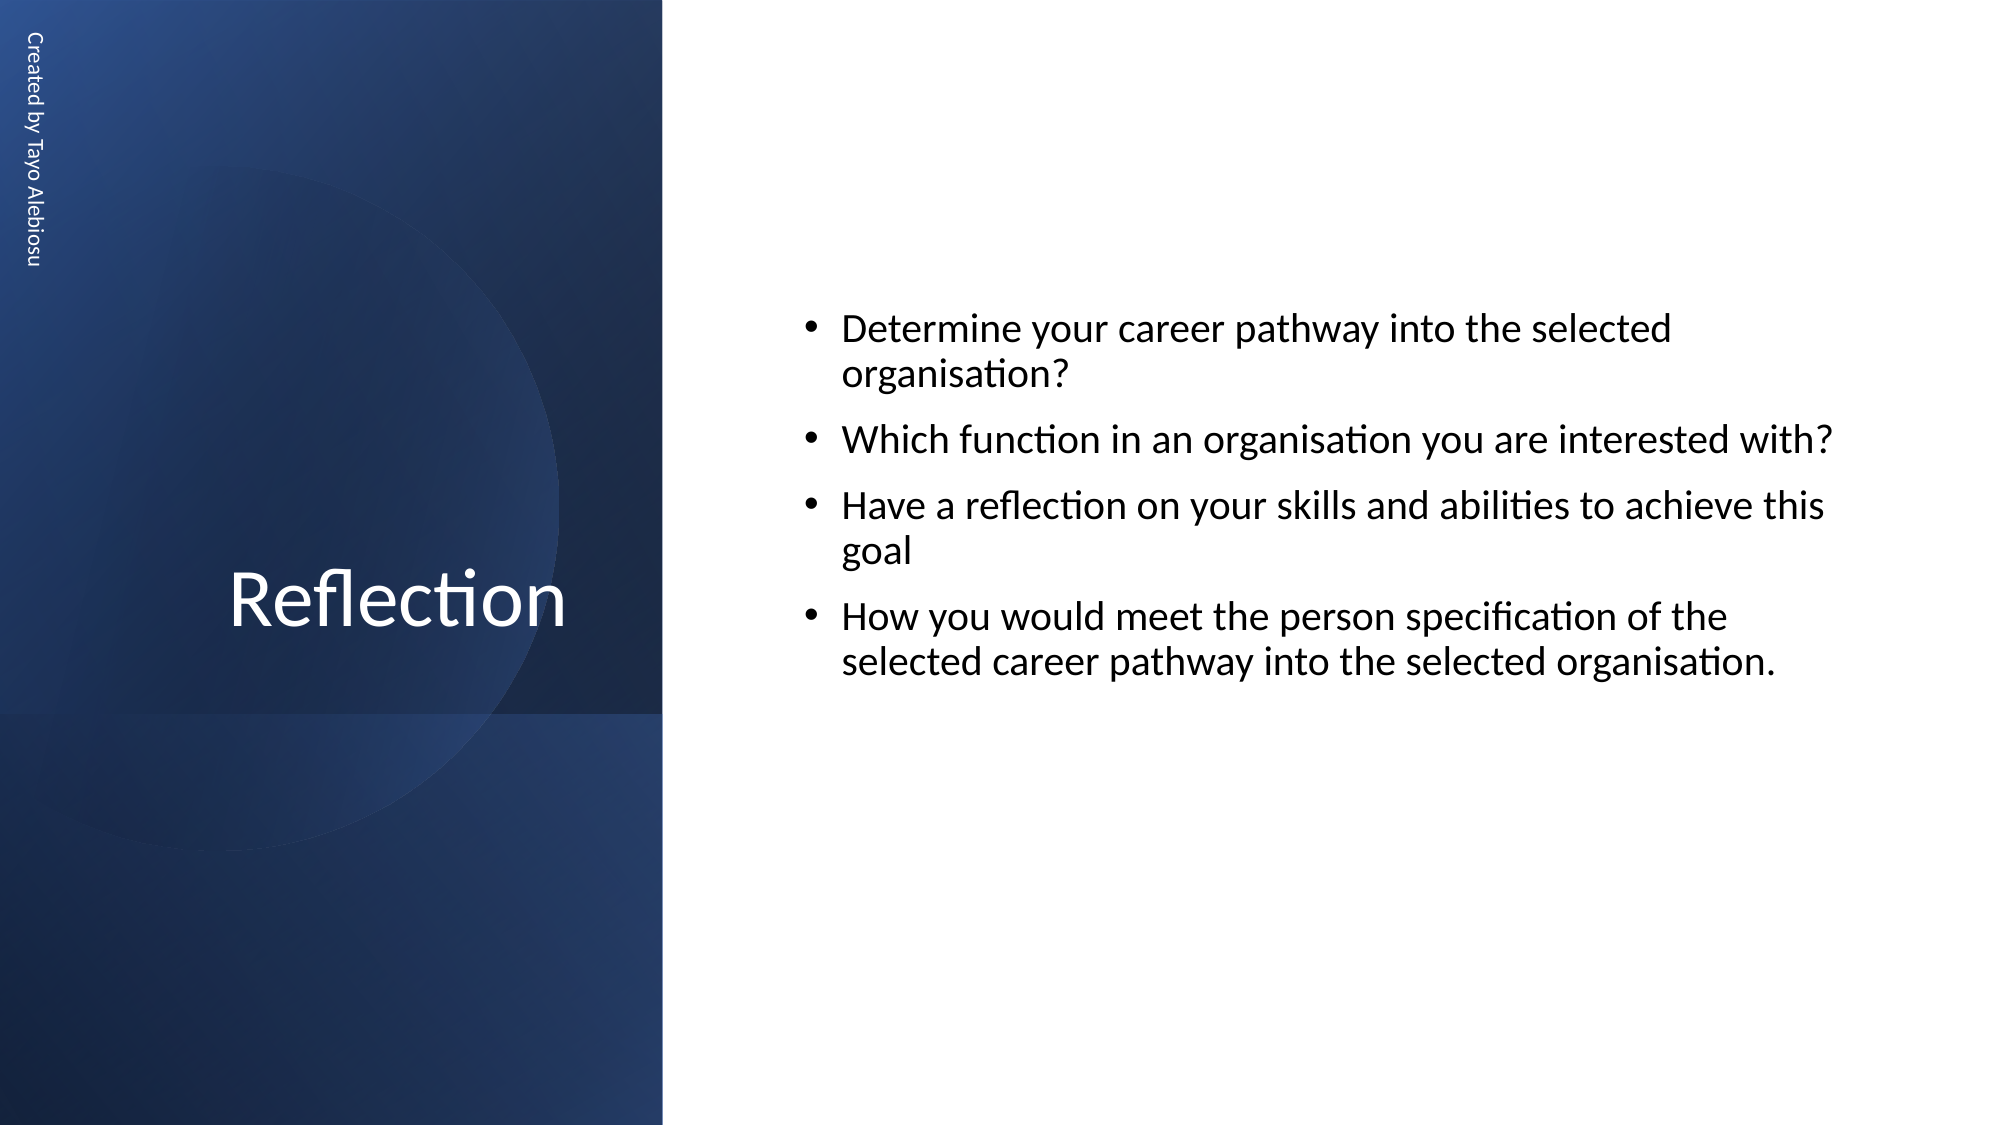

# Reflection
Determine your career pathway into the selected organisation?
Which function in an organisation you are interested with?
Have a reflection on your skills and abilities to achieve this goal
How you would meet the person specification of the selected career pathway into the selected organisation.

Created by Tayo Alebiosu